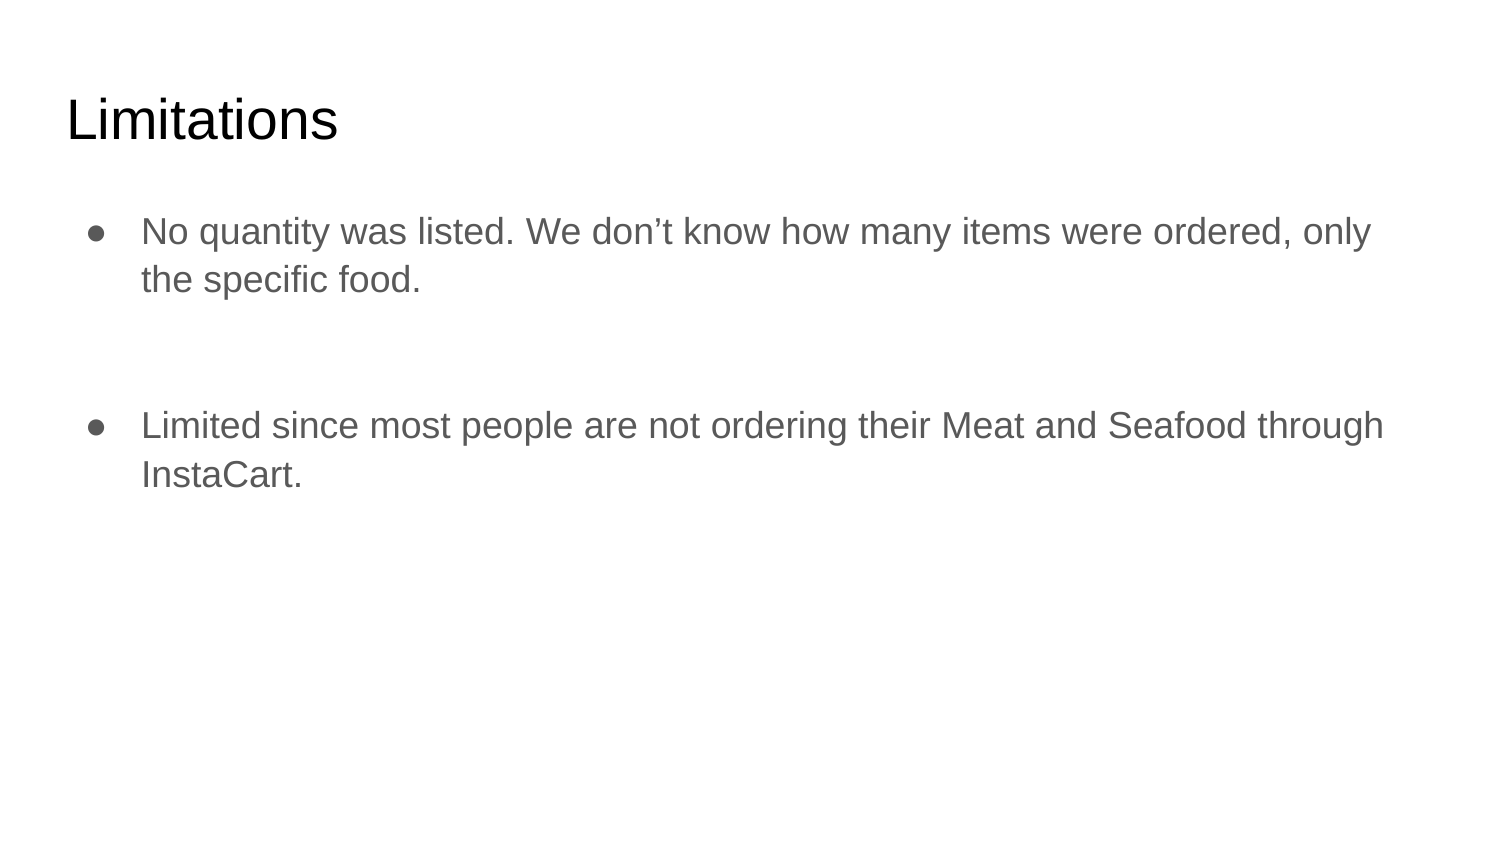

# Limitations
No quantity was listed. We don’t know how many items were ordered, only the specific food.

Limited since most people are not ordering their Meat and Seafood through InstaCart.